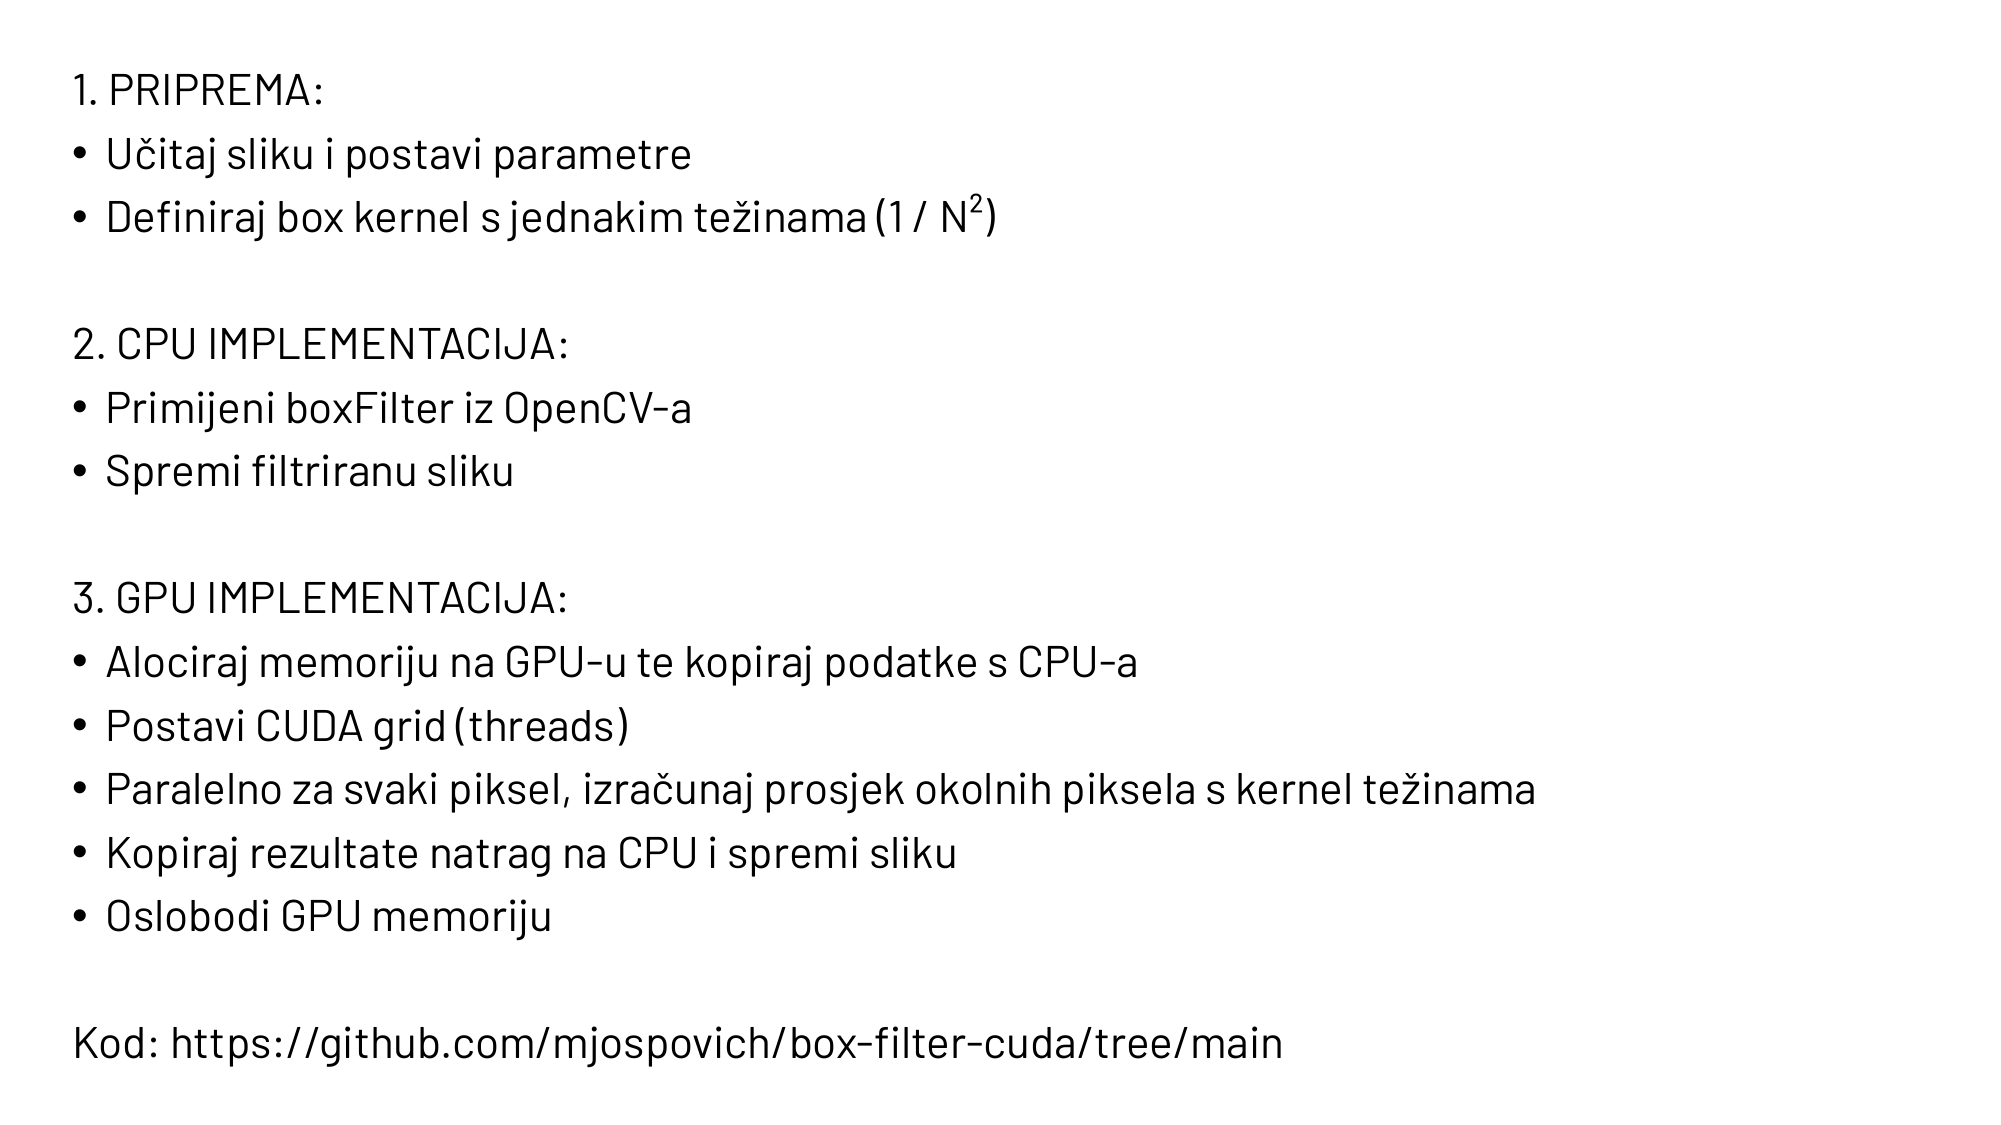

1. PRIPREMA:
Učitaj sliku i postavi parametre
Definiraj box kernel s jednakim težinama (1 / N²)

2. CPU IMPLEMENTACIJA:
Primijeni boxFilter iz OpenCV-a
Spremi filtriranu sliku

3. GPU IMPLEMENTACIJA:
Alociraj memoriju na GPU-u te kopiraj podatke s CPU-a
Postavi CUDA grid (threads)
Paralelno za svaki piksel, izračunaj prosjek okolnih piksela s kernel težinama
Kopiraj rezultate natrag na CPU i spremi sliku
Oslobodi GPU memoriju

Kod: https://github.com/mjospovich/box-filter-cuda/tree/main